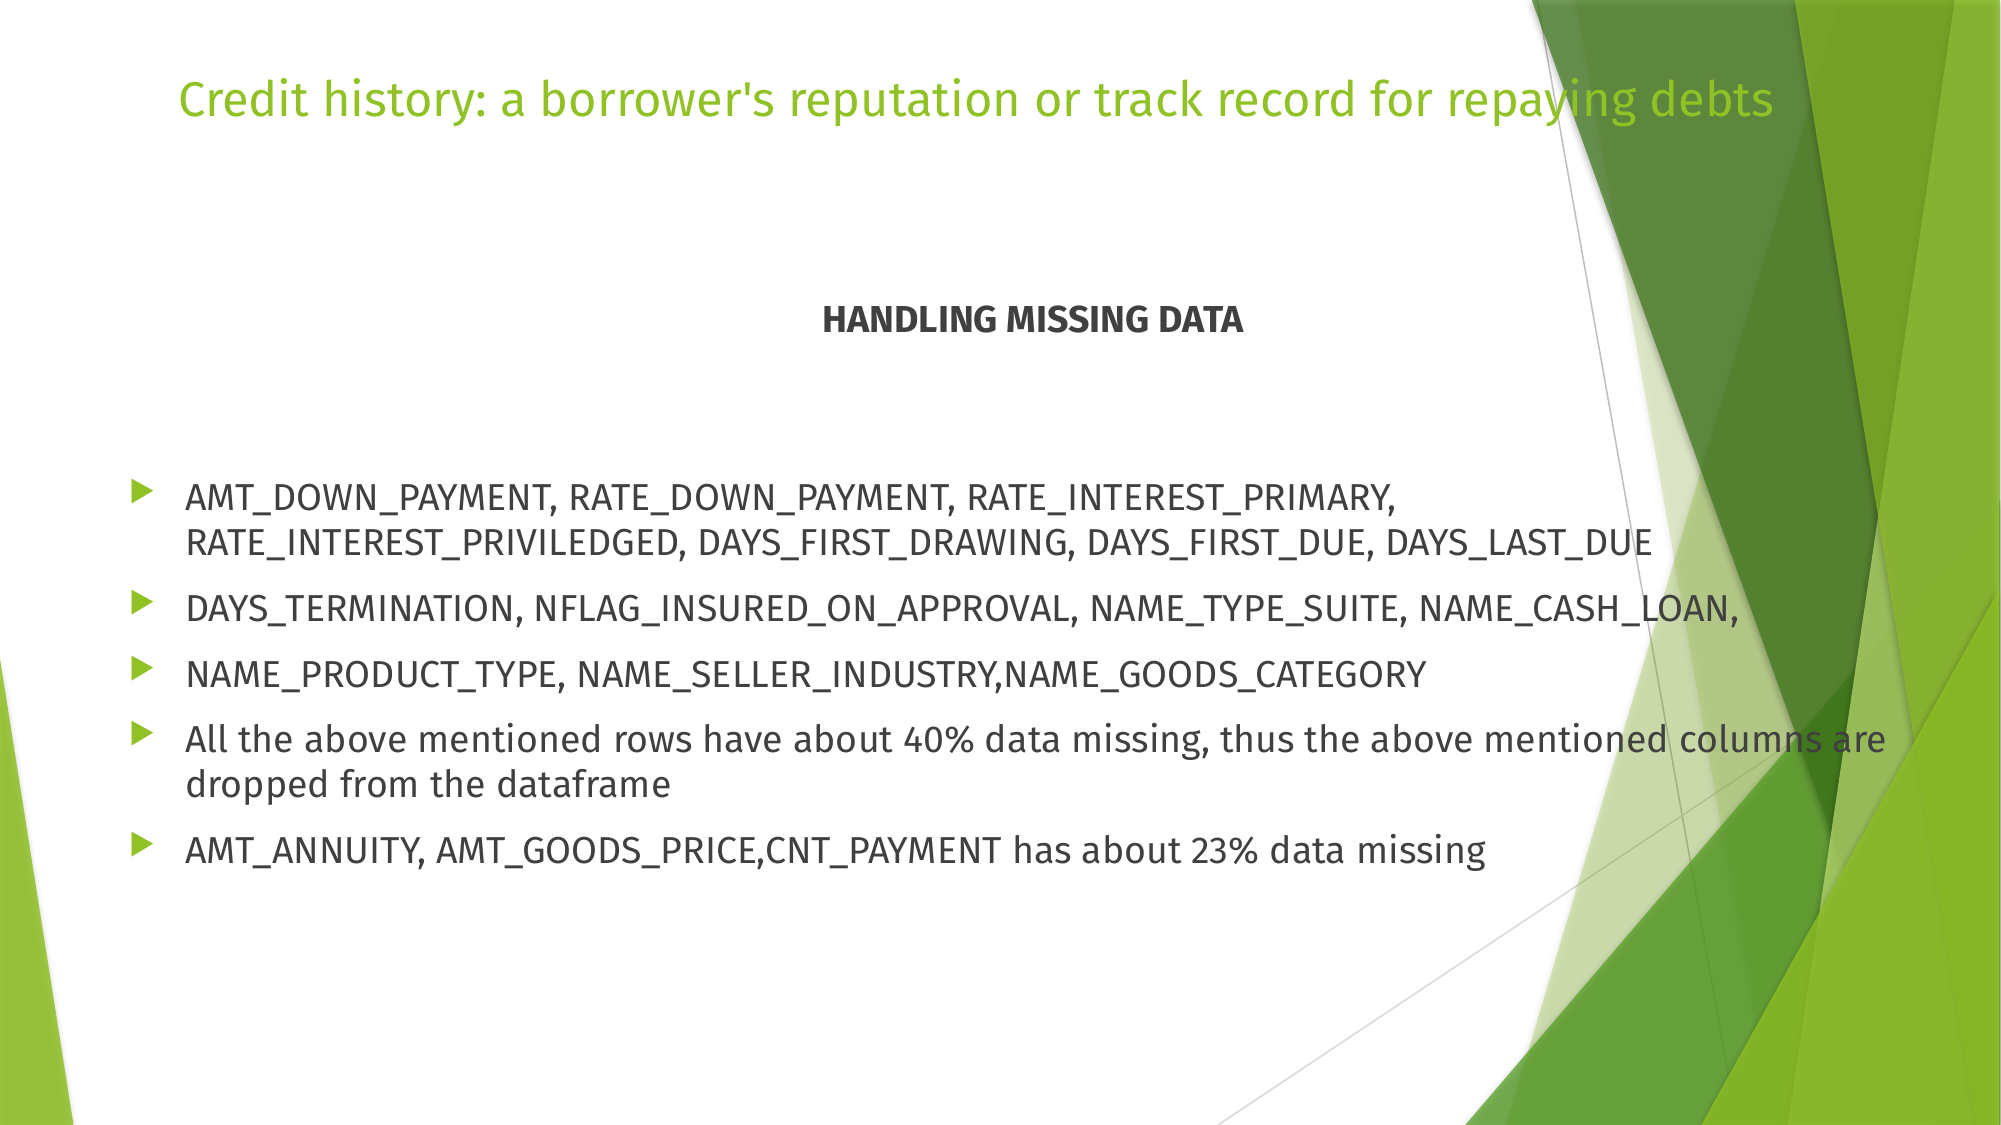

# Credit history: a borrower's reputation or track record for repaying debts

HANDLING MISSING DATA
AMT_DOWN_PAYMENT, RATE_DOWN_PAYMENT, RATE_INTEREST_PRIMARY, RATE_INTEREST_PRIVILEDGED, DAYS_FIRST_DRAWING, DAYS_FIRST_DUE, DAYS_LAST_DUE
DAYS_TERMINATION, NFLAG_INSURED_ON_APPROVAL, NAME_TYPE_SUITE, NAME_CASH_LOAN,
NAME_PRODUCT_TYPE, NAME_SELLER_INDUSTRY,NAME_GOODS_CATEGORY
All the above mentioned rows have about 40% data missing, thus the above mentioned columns are dropped from the dataframe
AMT_ANNUITY, AMT_GOODS_PRICE,CNT_PAYMENT has about 23% data missing